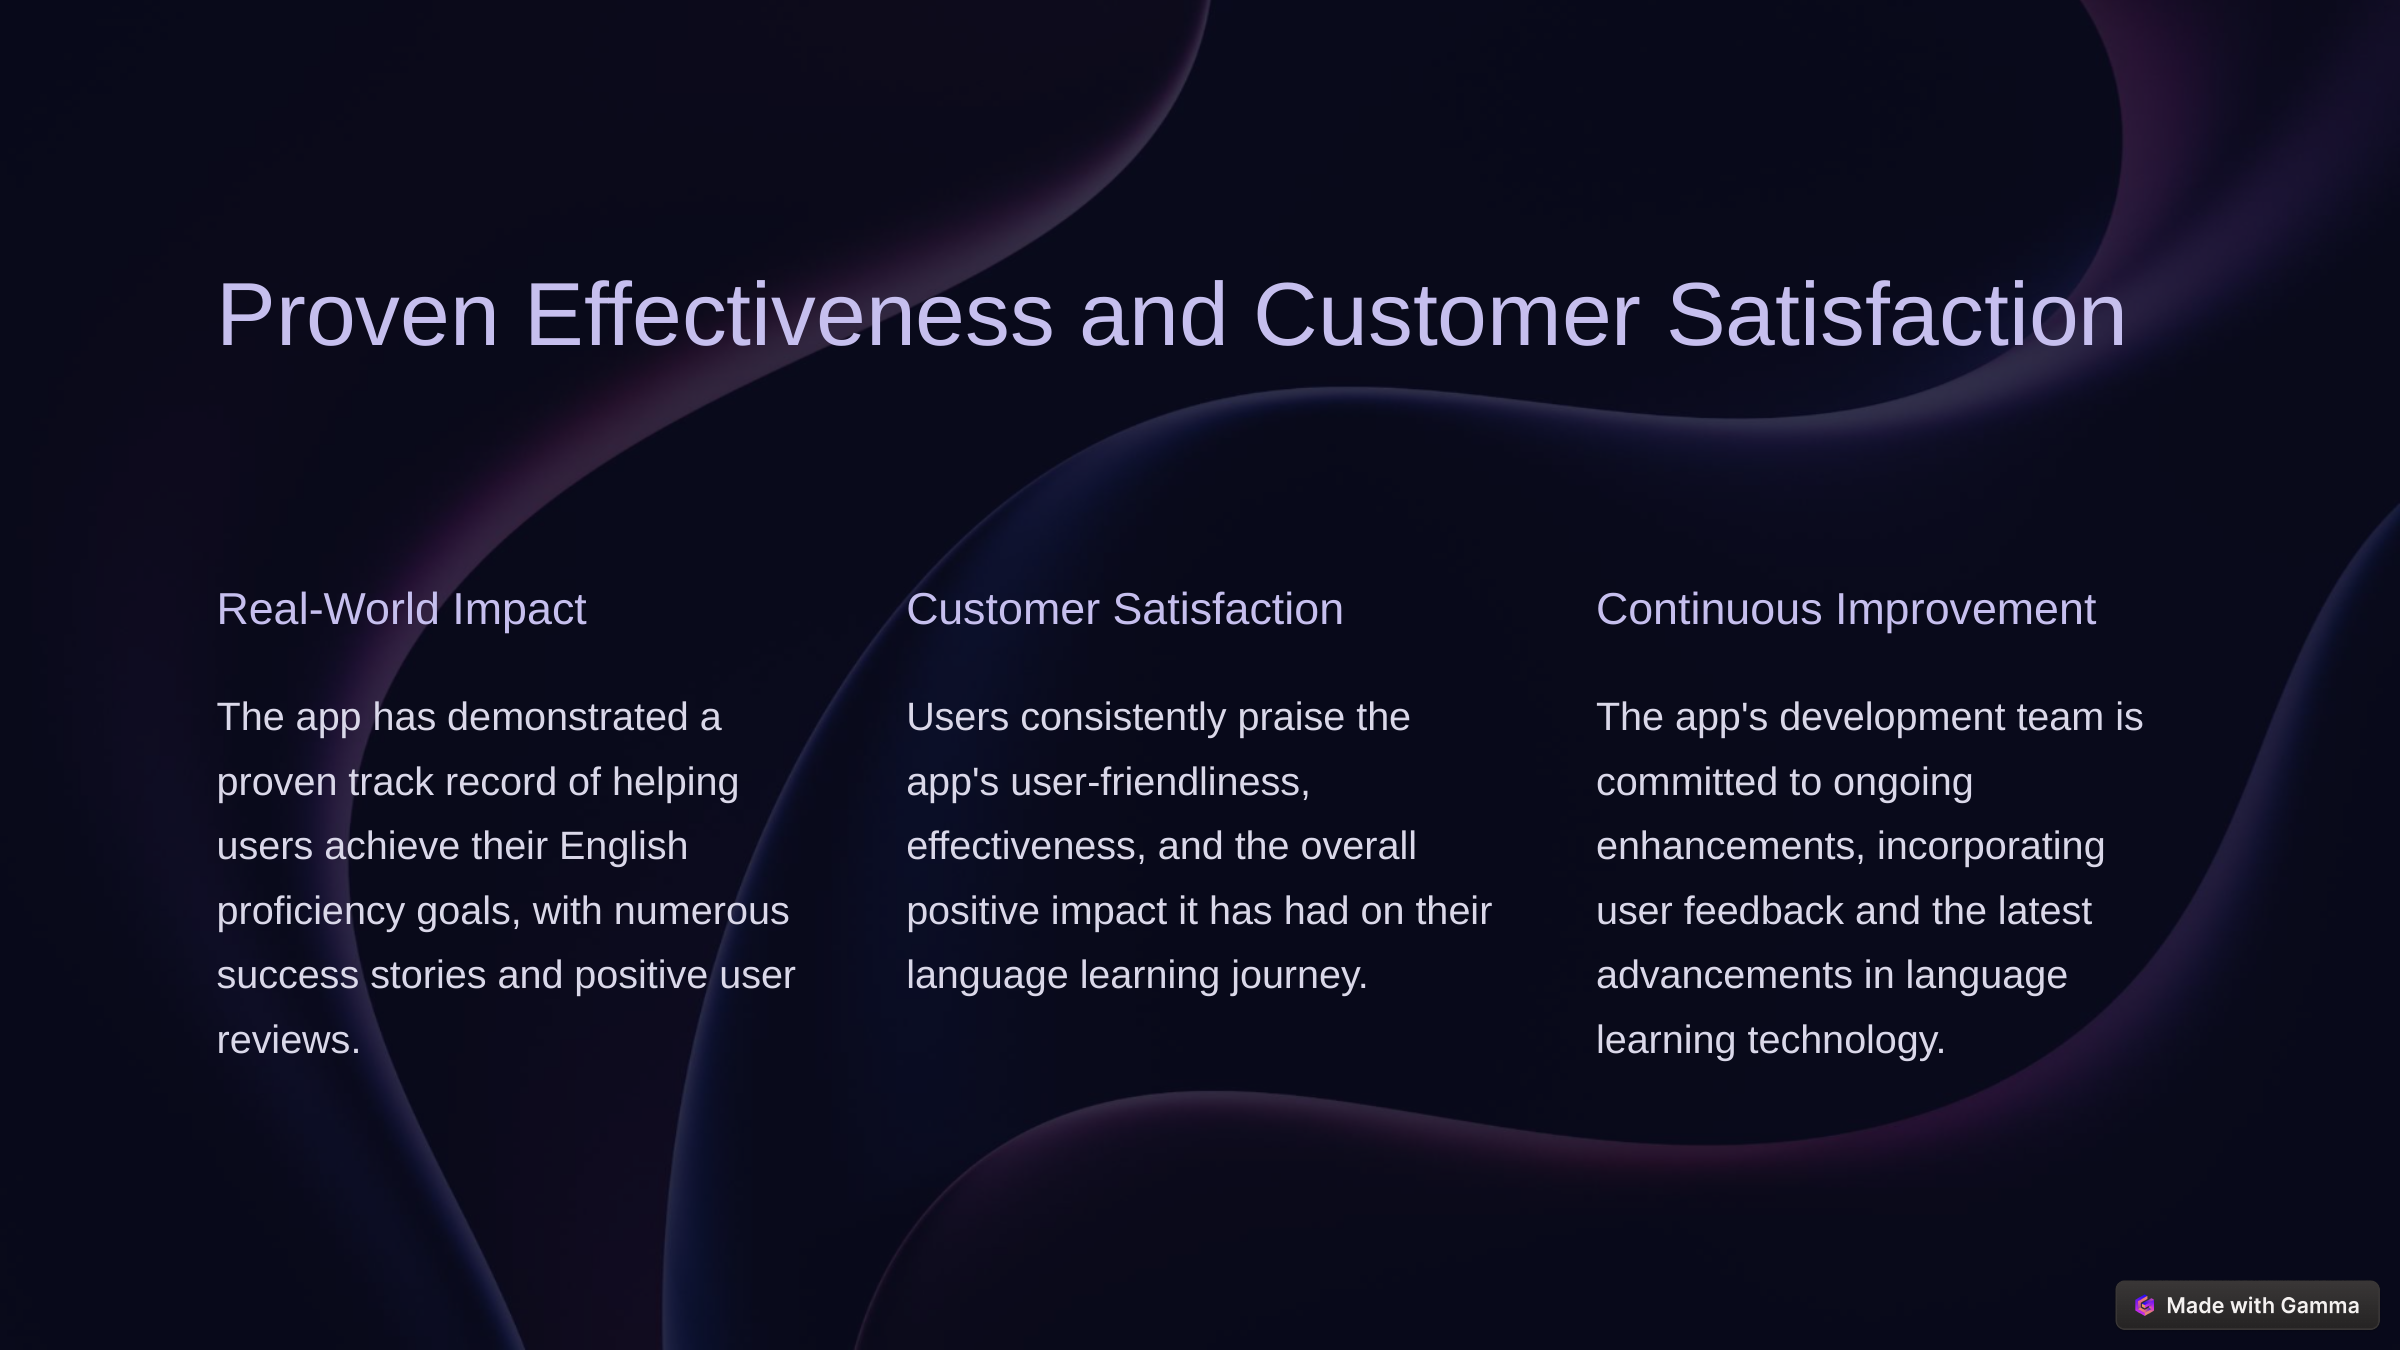

Proven Effectiveness and Customer Satisfaction
Real-World Impact
Customer Satisfaction
Continuous Improvement
The app has demonstrated a proven track record of helping users achieve their English proficiency goals, with numerous success stories and positive user reviews.
Users consistently praise the app's user-friendliness, effectiveness, and the overall positive impact it has had on their language learning journey.
The app's development team is committed to ongoing enhancements, incorporating user feedback and the latest advancements in language learning technology.